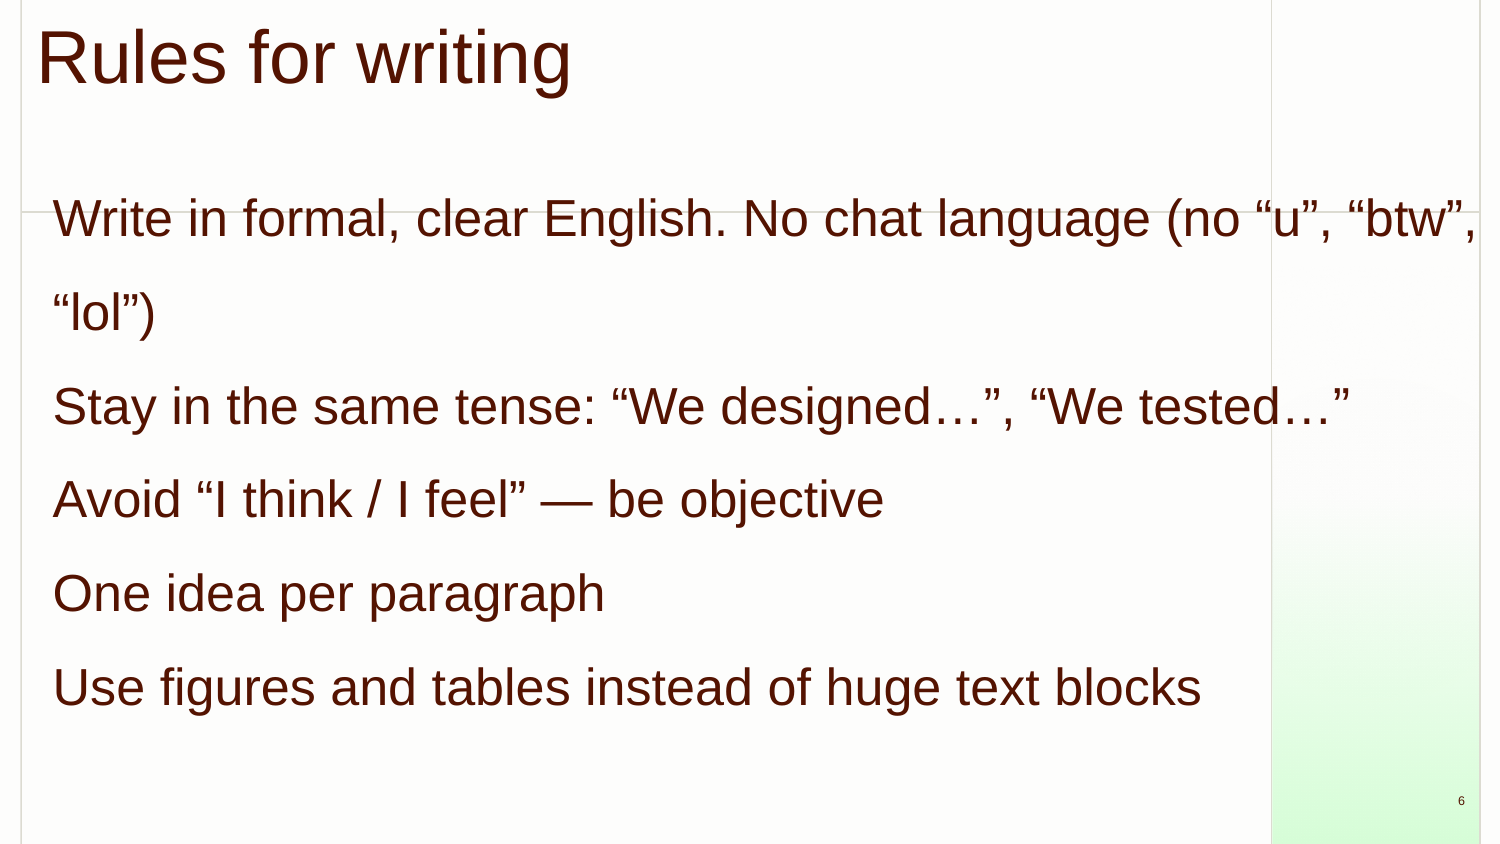

# Rules for writing
Write in formal, clear English. No chat language (no “u”, “btw”, “lol”)
Stay in the same tense: “We designed…”, “We tested…”
Avoid “I think / I feel” — be objective
One idea per paragraph
Use figures and tables instead of huge text blocks
6